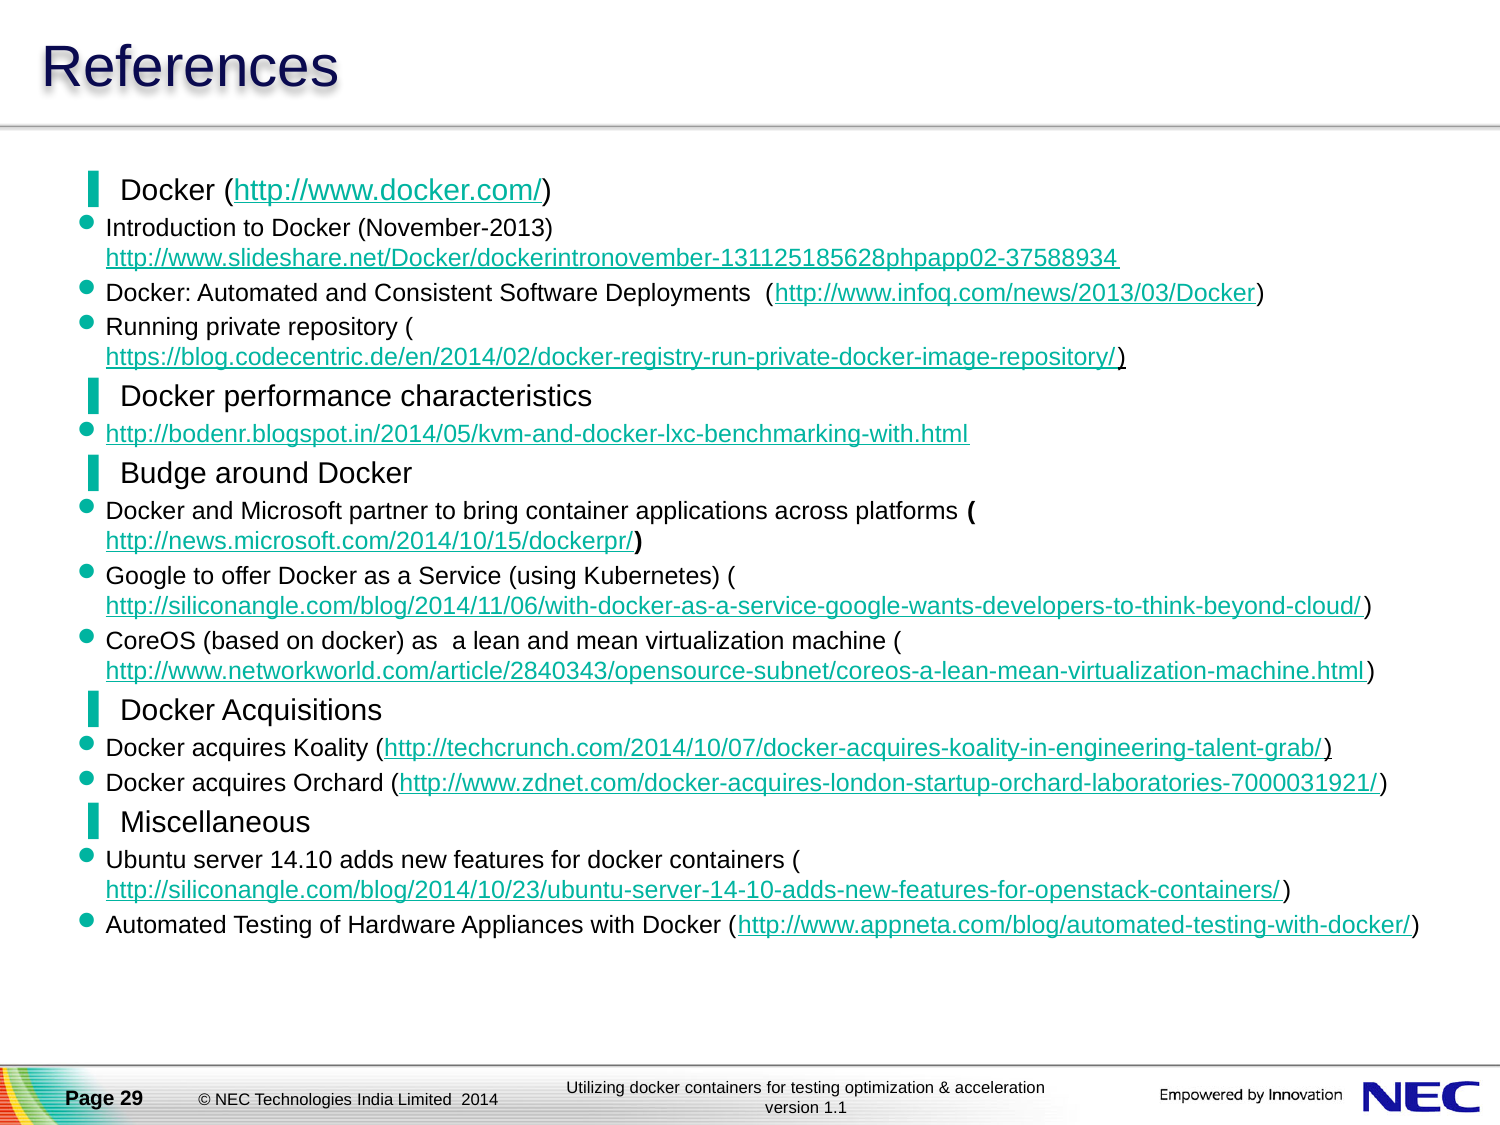

# References
Docker (http://www.docker.com/)
Introduction to Docker (November-2013) http://www.slideshare.net/Docker/dockerintronovember-131125185628phpapp02-37588934
Docker: Automated and Consistent Software Deployments  (http://www.infoq.com/news/2013/03/Docker)
Running private repository (https://blog.codecentric.de/en/2014/02/docker-registry-run-private-docker-image-repository/)
Docker performance characteristics
http://bodenr.blogspot.in/2014/05/kvm-and-docker-lxc-benchmarking-with.html
Budge around Docker
Docker and Microsoft partner to bring container applications across platforms (http://news.microsoft.com/2014/10/15/dockerpr/)
Google to offer Docker as a Service (using Kubernetes) (http://siliconangle.com/blog/2014/11/06/with-docker-as-a-service-google-wants-developers-to-think-beyond-cloud/)
CoreOS (based on docker) as  a lean and mean virtualization machine (http://www.networkworld.com/article/2840343/opensource-subnet/coreos-a-lean-mean-virtualization-machine.html)
Docker Acquisitions
Docker acquires Koality (http://techcrunch.com/2014/10/07/docker-acquires-koality-in-engineering-talent-grab/)
Docker acquires Orchard (http://www.zdnet.com/docker-acquires-london-startup-orchard-laboratories-7000031921/)
Miscellaneous
Ubuntu server 14.10 adds new features for docker containers (http://siliconangle.com/blog/2014/10/23/ubuntu-server-14-10-adds-new-features-for-openstack-containers/)
Automated Testing of Hardware Appliances with Docker (http://www.appneta.com/blog/automated-testing-with-docker/)